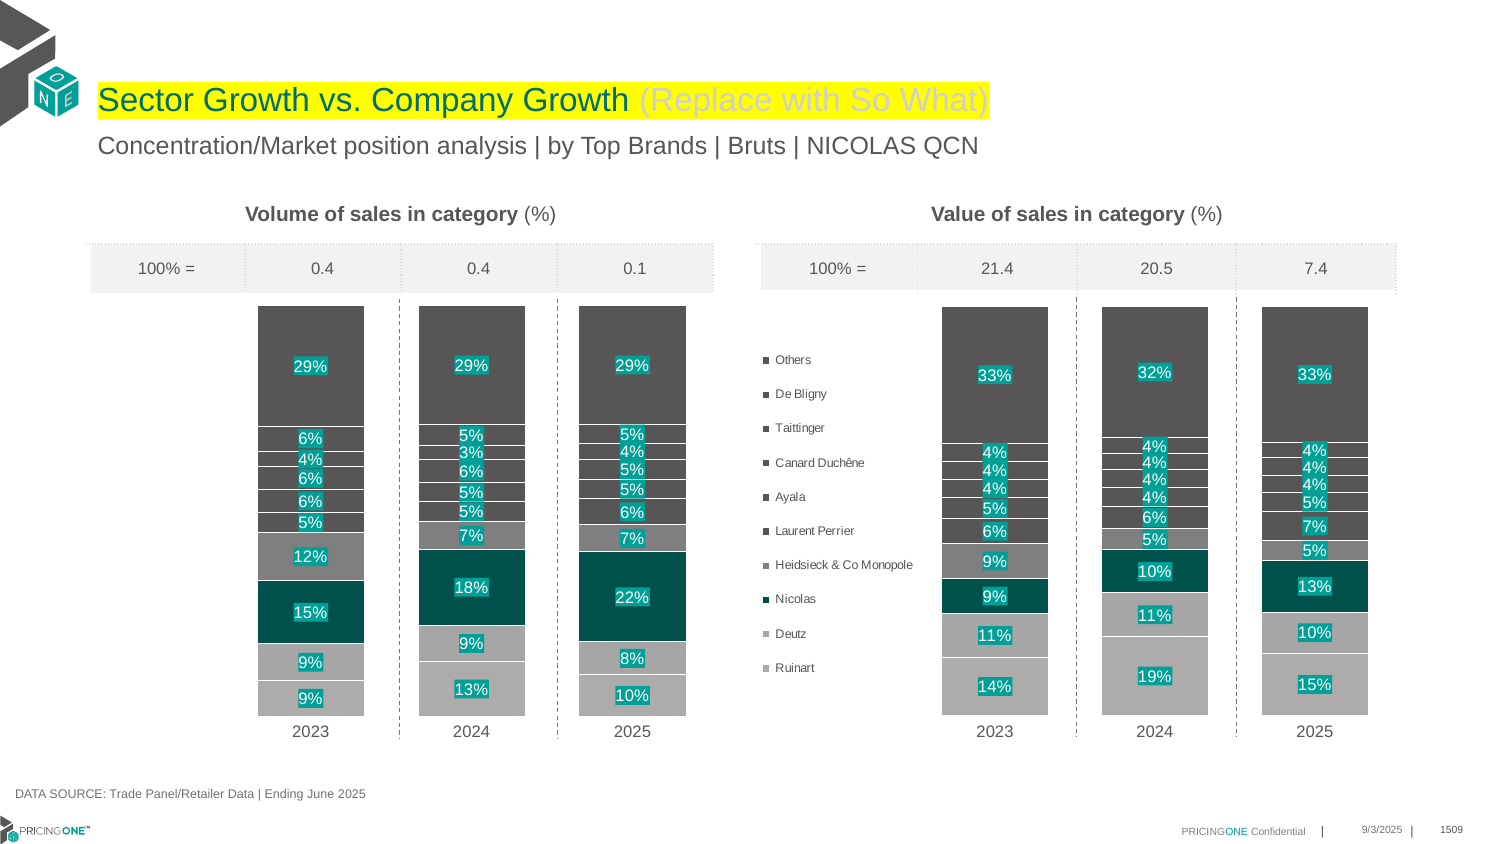

# Sector Growth vs. Company Growth (Replace with So What)
Concentration/Market position analysis | by Top Brands | Bruts | NICOLAS QCN
| Volume of sales in category (%) |  |  |  |
| --- | --- | --- | --- |
| 100% = | 0.4 | 0.4 | 0.1 |
| Value of sales in category (%) |  |  |  |
| --- | --- | --- | --- |
| 100% = | 21.4 | 20.5 | 7.4 |

### Chart

| Category | Ruinart | Deutz | Nicolas | Heidsieck & Co Monopole | Laurent Perrier | Ayala | Canard Duchêne | Taittinger | De Bligny | Others |
|---|---|---|---|---|---|---|---|---|---|---|
| 2023 | 0.08731094736246214 | 0.08873798224344036 | 0.1546127428318033 | 0.11561105397729952 | 0.05012548472011247 | 0.0552887563803791 | 0.055758144713130606 | 0.03783411486097614 | 0.06088131787260942 | 0.29383945503778697 |
| 2024 | 0.13290382521151753 | 0.08902393517778133 | 0.18428233812849198 | 0.06764245225783687 | 0.0485582793275101 | 0.04622543084081546 | 0.05639451793297947 | 0.03336811029118721 | 0.05085051238897393 | 0.29075059844290607 |
| 2025 | 0.10121794333976564 | 0.07973263976284364 | 0.2193067091758257 | 0.06579131358894762 | 0.06336521520261768 | 0.04682999133036888 | 0.04978046256677014 | 0.03753810442710518 | 0.046613250552339405 | 0.2898243700534161 |

### Chart

| Category | Ruinart | Deutz | Nicolas | Heidsieck & Co Monopole | Laurent Perrier | Ayala | Canard Duchêne | Taittinger | De Bligny | Others |
|---|---|---|---|---|---|---|---|---|---|---|
| 2023 | 0.14247019865505403 | 0.10693214683896728 | 0.08569079899698247 | 0.08523810909101794 | 0.06038038673627462 | 0.05163625489112291 | 0.044895202216613736 | 0.044191308933757424 | 0.04356865569291582 | 0.33499693794729385 |
| 2024 | 0.1935519476991086 | 0.10612064588515904 | 0.10481143895032073 | 0.05190879634760041 | 0.055515700647976854 | 0.04405788808741952 | 0.04422508718795263 | 0.039126050204134816 | 0.03880854719464838 | 0.32187389779567904 |
| 2025 | 0.152466559539161 | 0.10037482032212741 | 0.12656811619861807 | 0.04882906433641851 | 0.06983524962741974 | 0.0463941356596951 | 0.04082499874502124 | 0.04393937022197201 | 0.036780998380132796 | 0.3339866869694341 |
DATA SOURCE: Trade Panel/Retailer Data | Ending June 2025

9/3/2025
1509